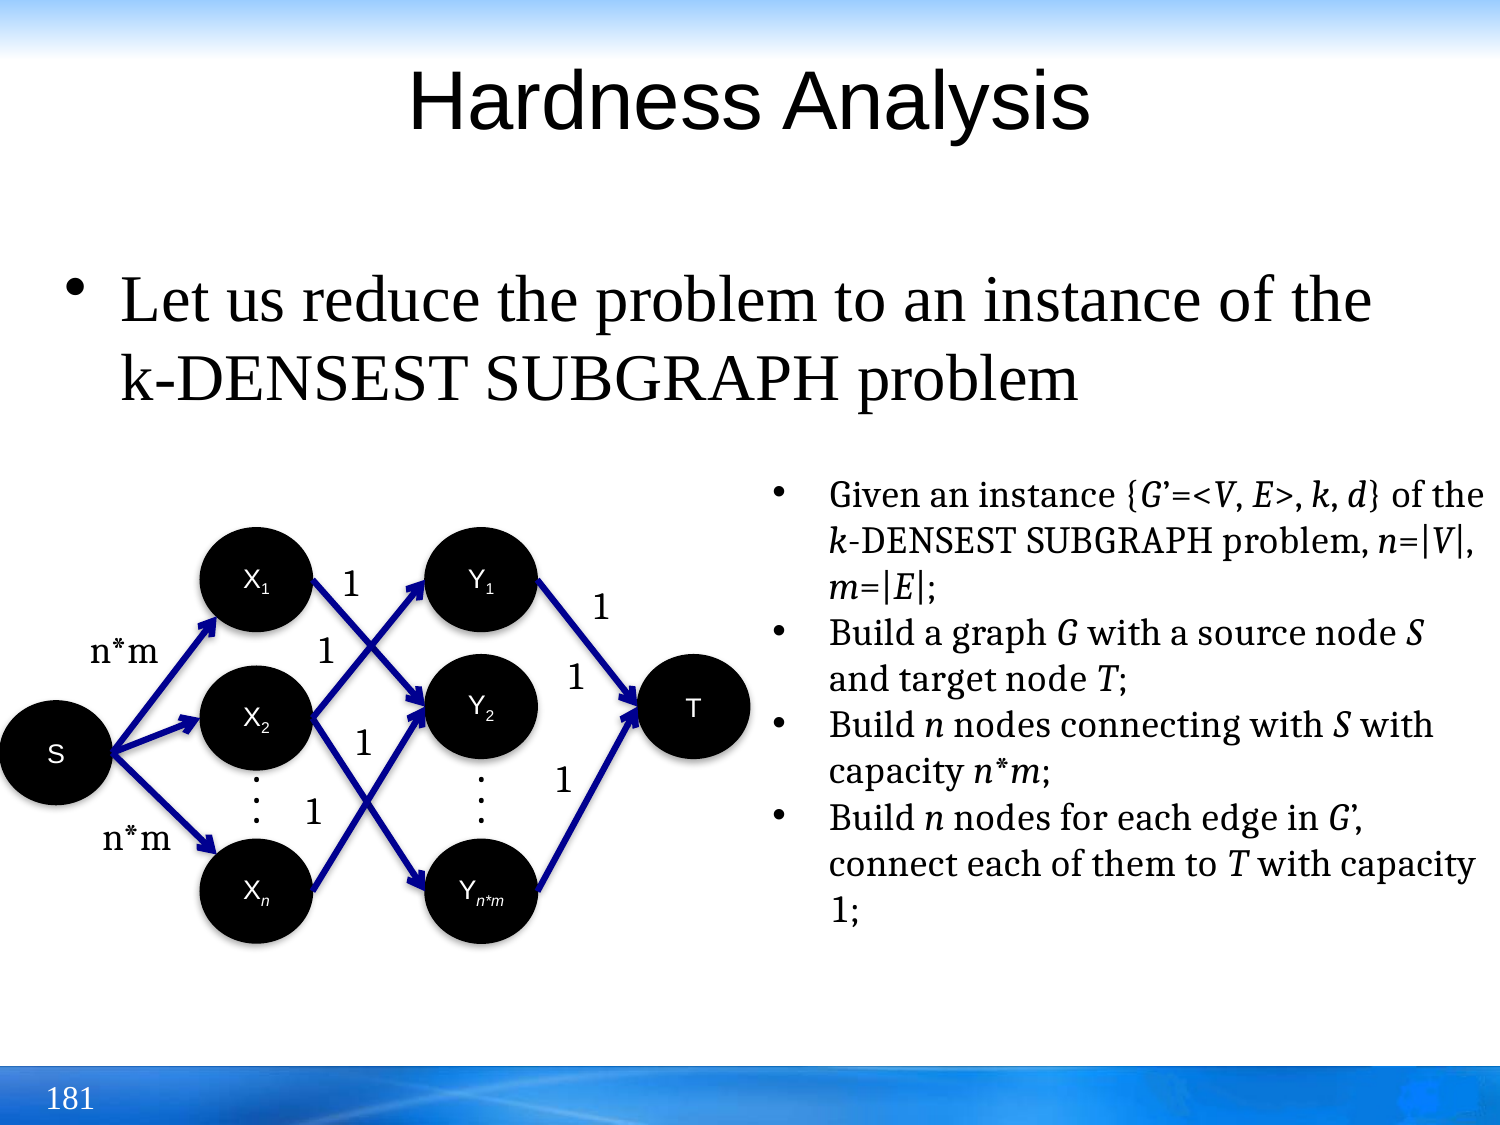

# Hardness Analysis
Let us reduce the problem to an instance of the k-DENSEST SUBGRAPH problem
Given an instance {G’=<V, E>, k, d} of the k-DENSEST SUBGRAPH problem, n=|V|, m=|E|;
Build a graph G with a source node S and target node T;
Build n nodes connecting with S with capacity n*m;
Build n nodes for each edge in G’, connect each of them to T with capacity 1;
X1
Y1
Y2
.
.
.
Yn*m
1
1
n*m
1
1
T
X2
S
1
1
.
.
.
1
n*m
Xn